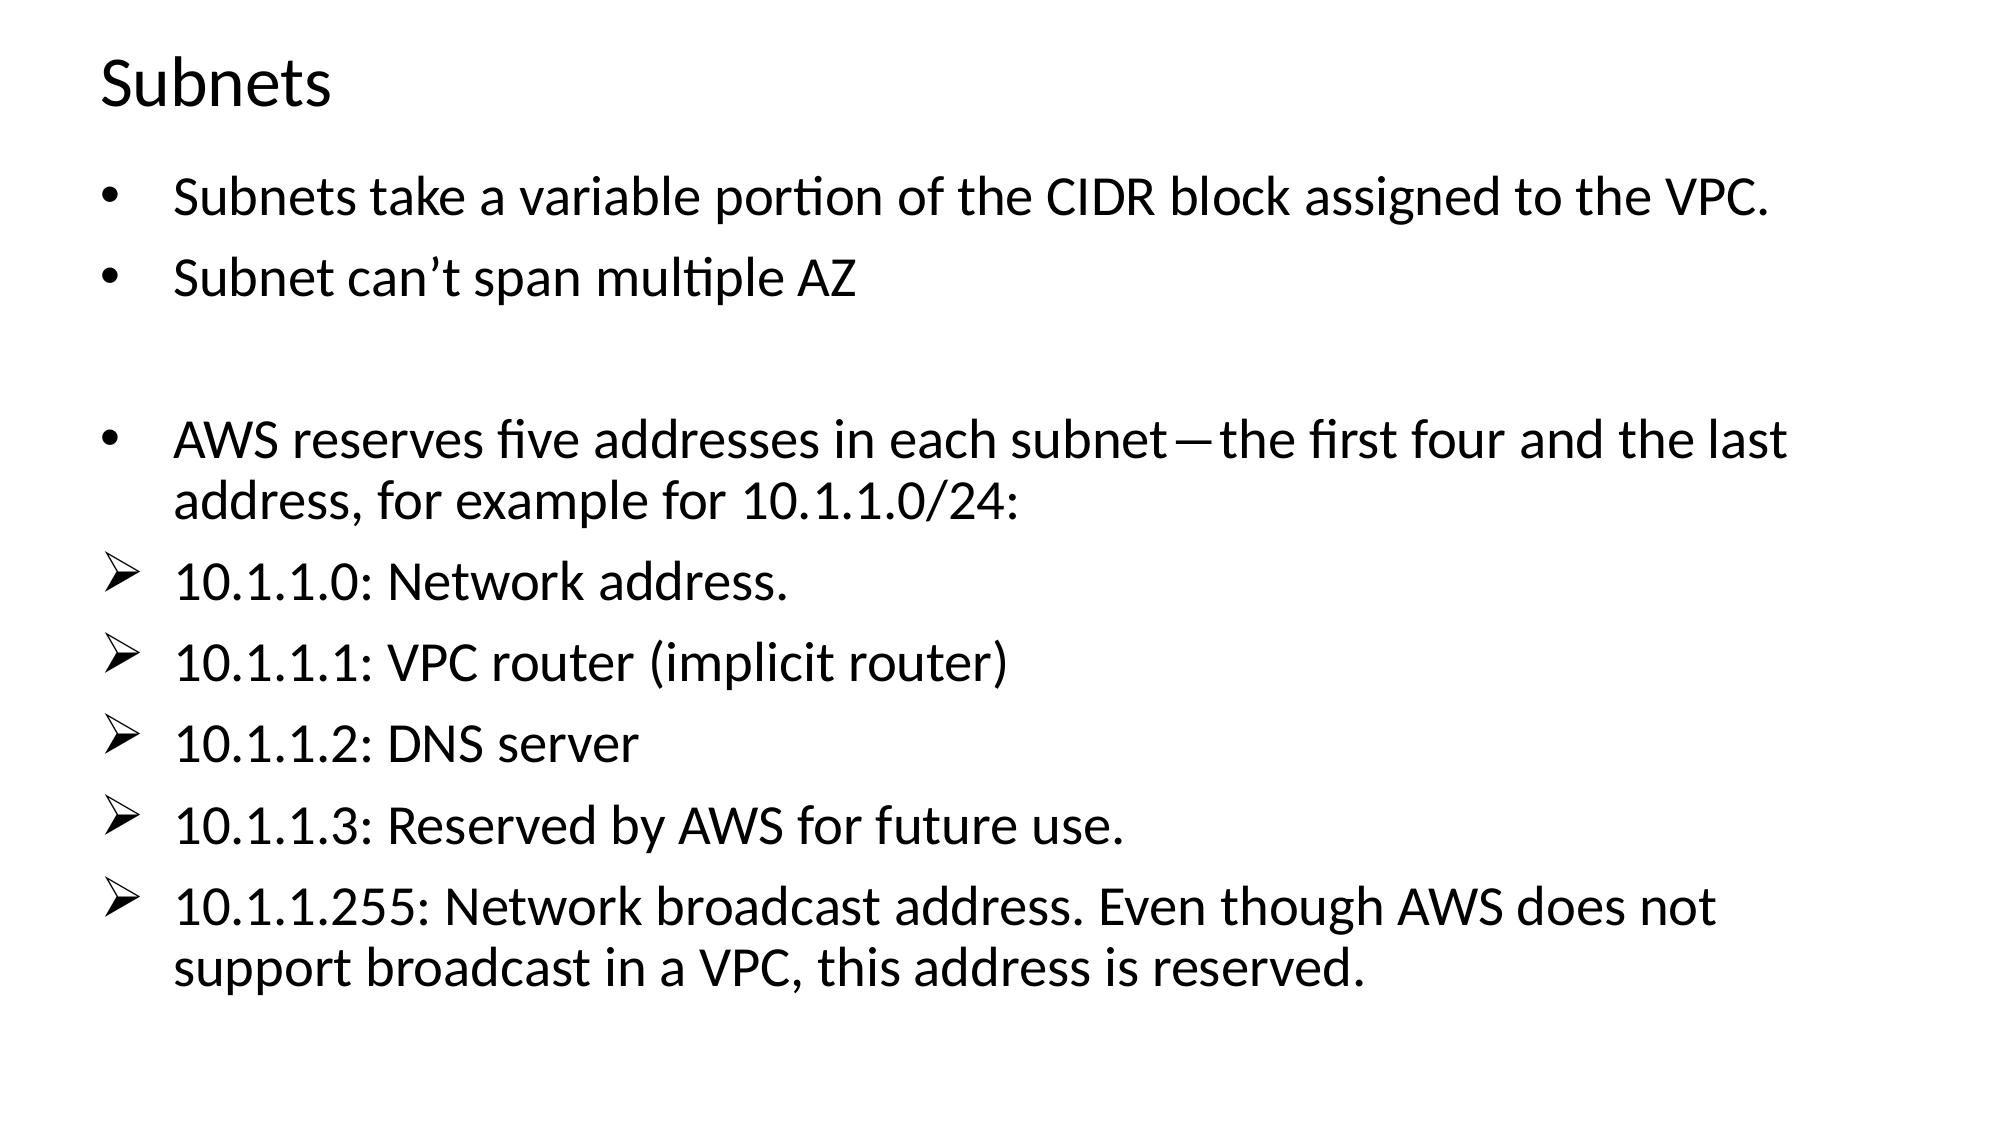

# Subnets
Subnets take a variable portion of the CIDR block assigned to the VPC.
Subnet can’t span multiple AZ

AWS reserves five addresses in each subnet―the first four and the last address, for example for 10.1.1.0/24:
10.1.1.0: Network address.
10.1.1.1: VPC router (implicit router)
10.1.1.2: DNS server
10.1.1.3: Reserved by AWS for future use.
10.1.1.255: Network broadcast address. Even though AWS does not support broadcast in a VPC, this address is reserved.